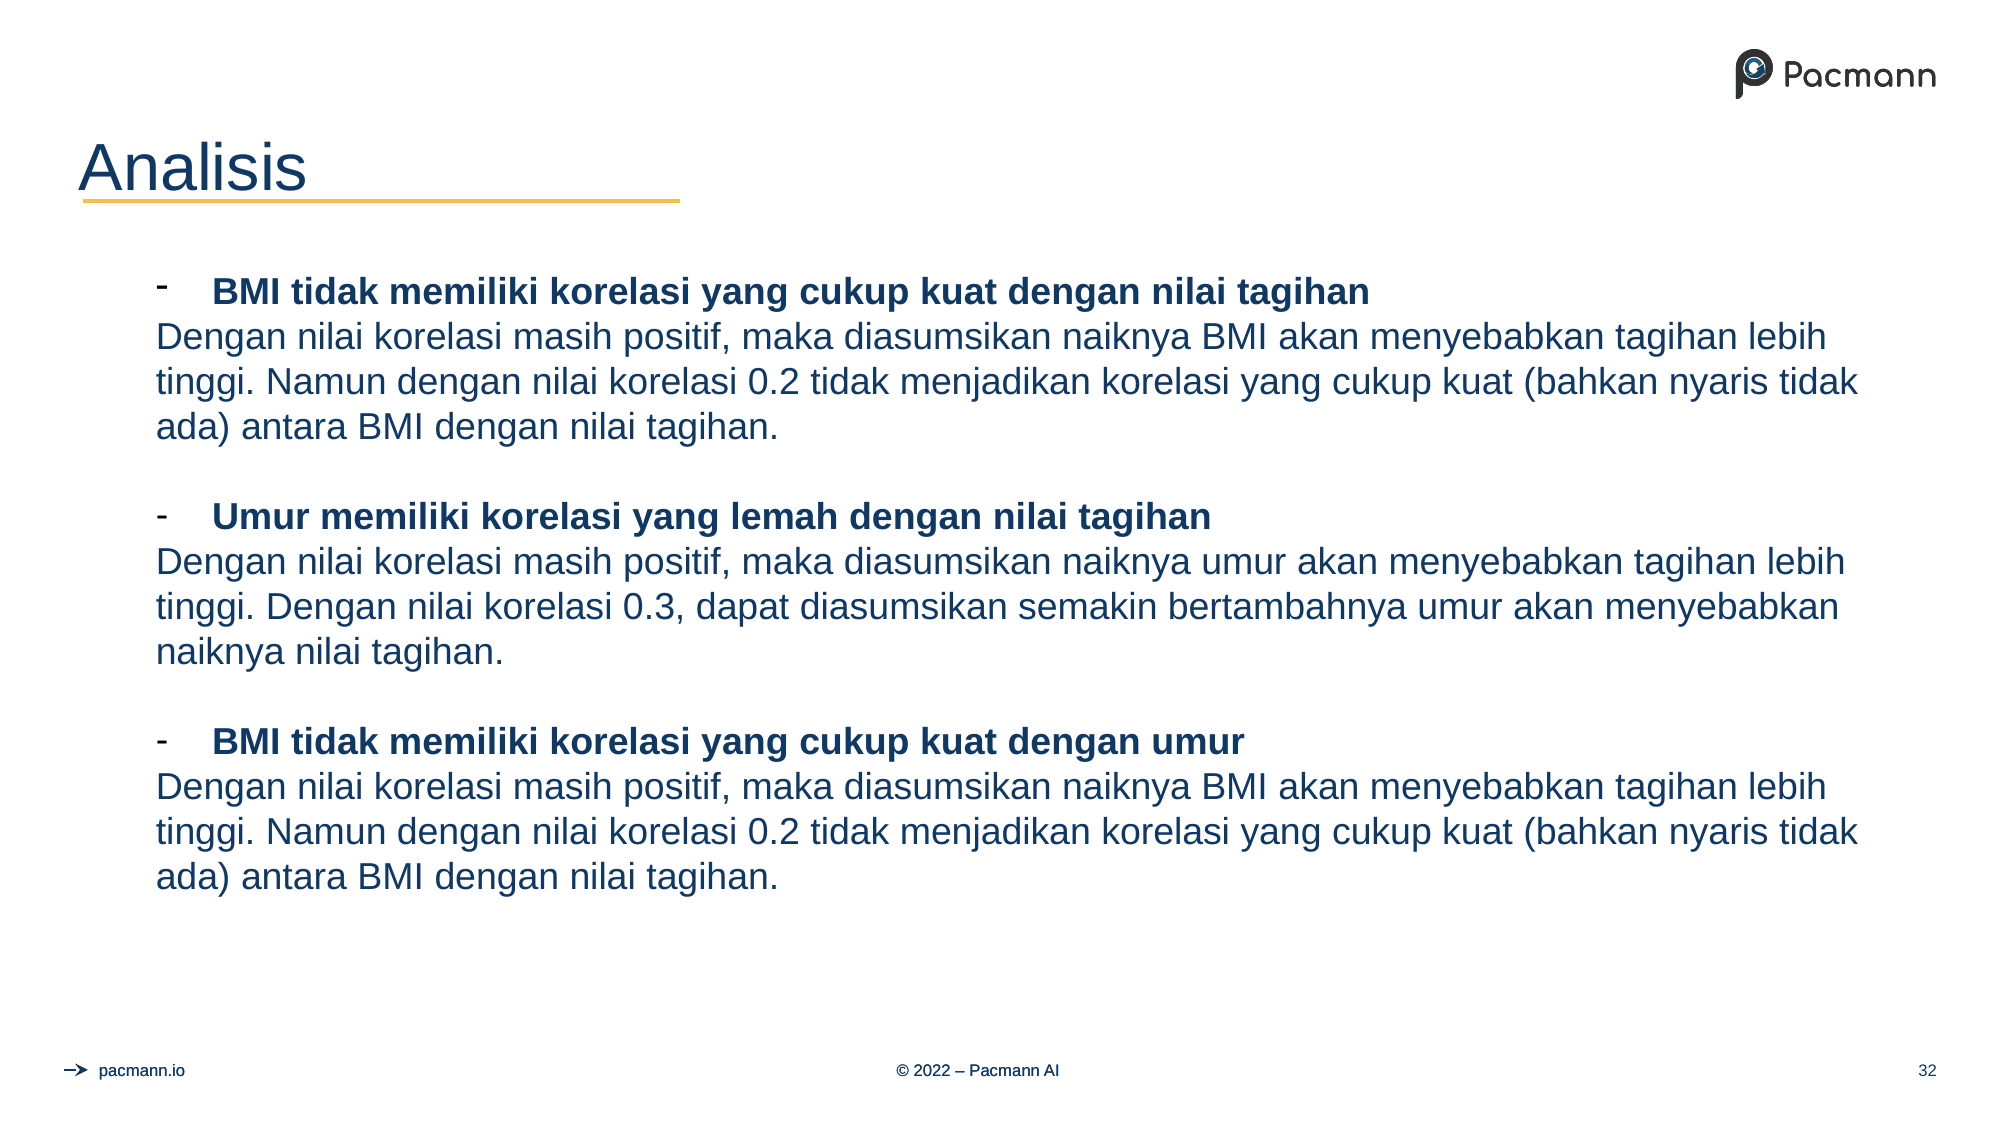

# Analisis
BMI tidak memiliki korelasi yang cukup kuat dengan nilai tagihan
Dengan nilai korelasi masih positif, maka diasumsikan naiknya BMI akan menyebabkan tagihan lebih tinggi. Namun dengan nilai korelasi 0.2 tidak menjadikan korelasi yang cukup kuat (bahkan nyaris tidak ada) antara BMI dengan nilai tagihan.

Umur memiliki korelasi yang lemah dengan nilai tagihan
Dengan nilai korelasi masih positif, maka diasumsikan naiknya umur akan menyebabkan tagihan lebih tinggi. Dengan nilai korelasi 0.3, dapat diasumsikan semakin bertambahnya umur akan menyebabkan naiknya nilai tagihan.

BMI tidak memiliki korelasi yang cukup kuat dengan umur
Dengan nilai korelasi masih positif, maka diasumsikan naiknya BMI akan menyebabkan tagihan lebih tinggi. Namun dengan nilai korelasi 0.2 tidak menjadikan korelasi yang cukup kuat (bahkan nyaris tidak ada) antara BMI dengan nilai tagihan.